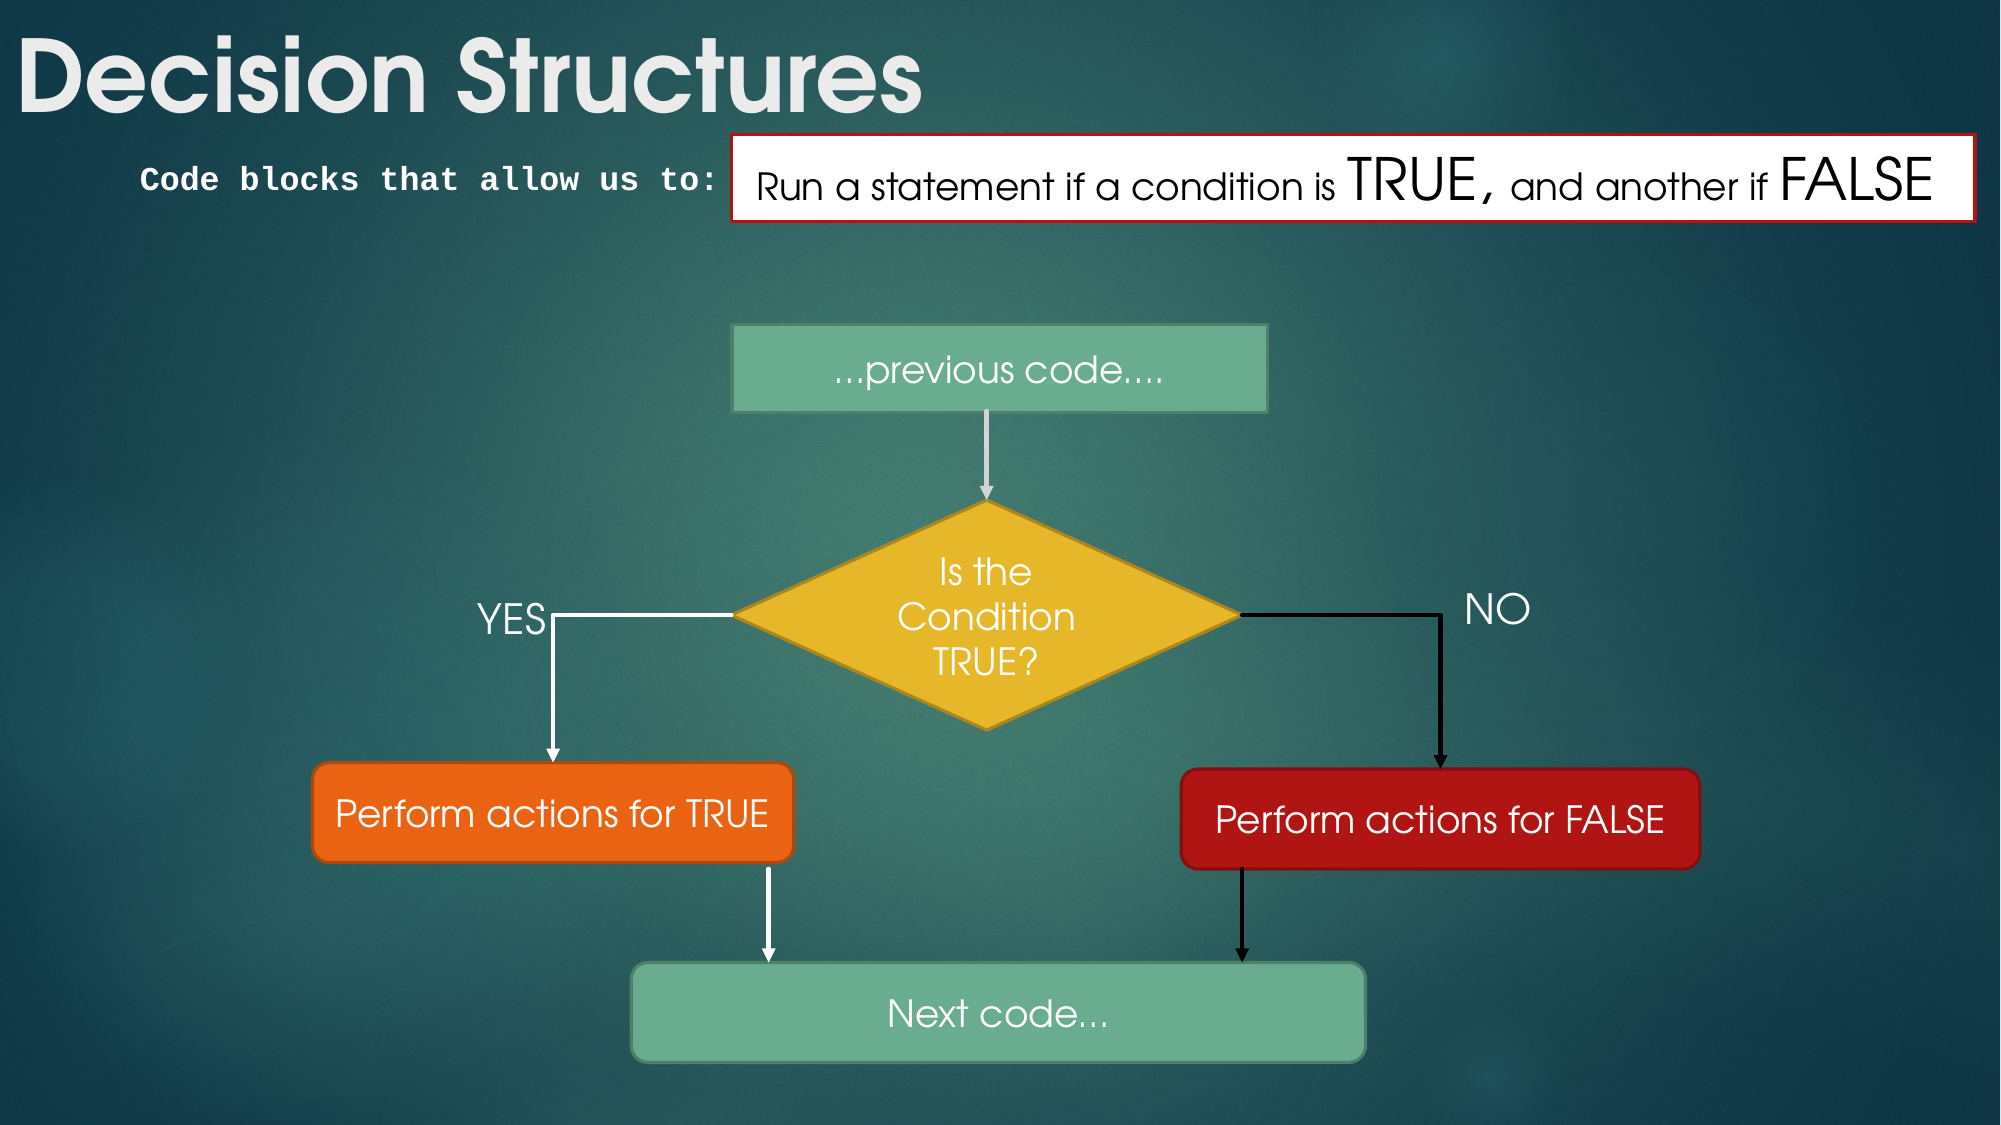

Decision Structures
 Run a statement if a condition is TRUE, and another if FALSE
Code blocks that allow us to:

…previous code….
Is the Condition TRUE?
NO
YES
Perform actions for TRUE
Perform actions for FALSE
Next code…